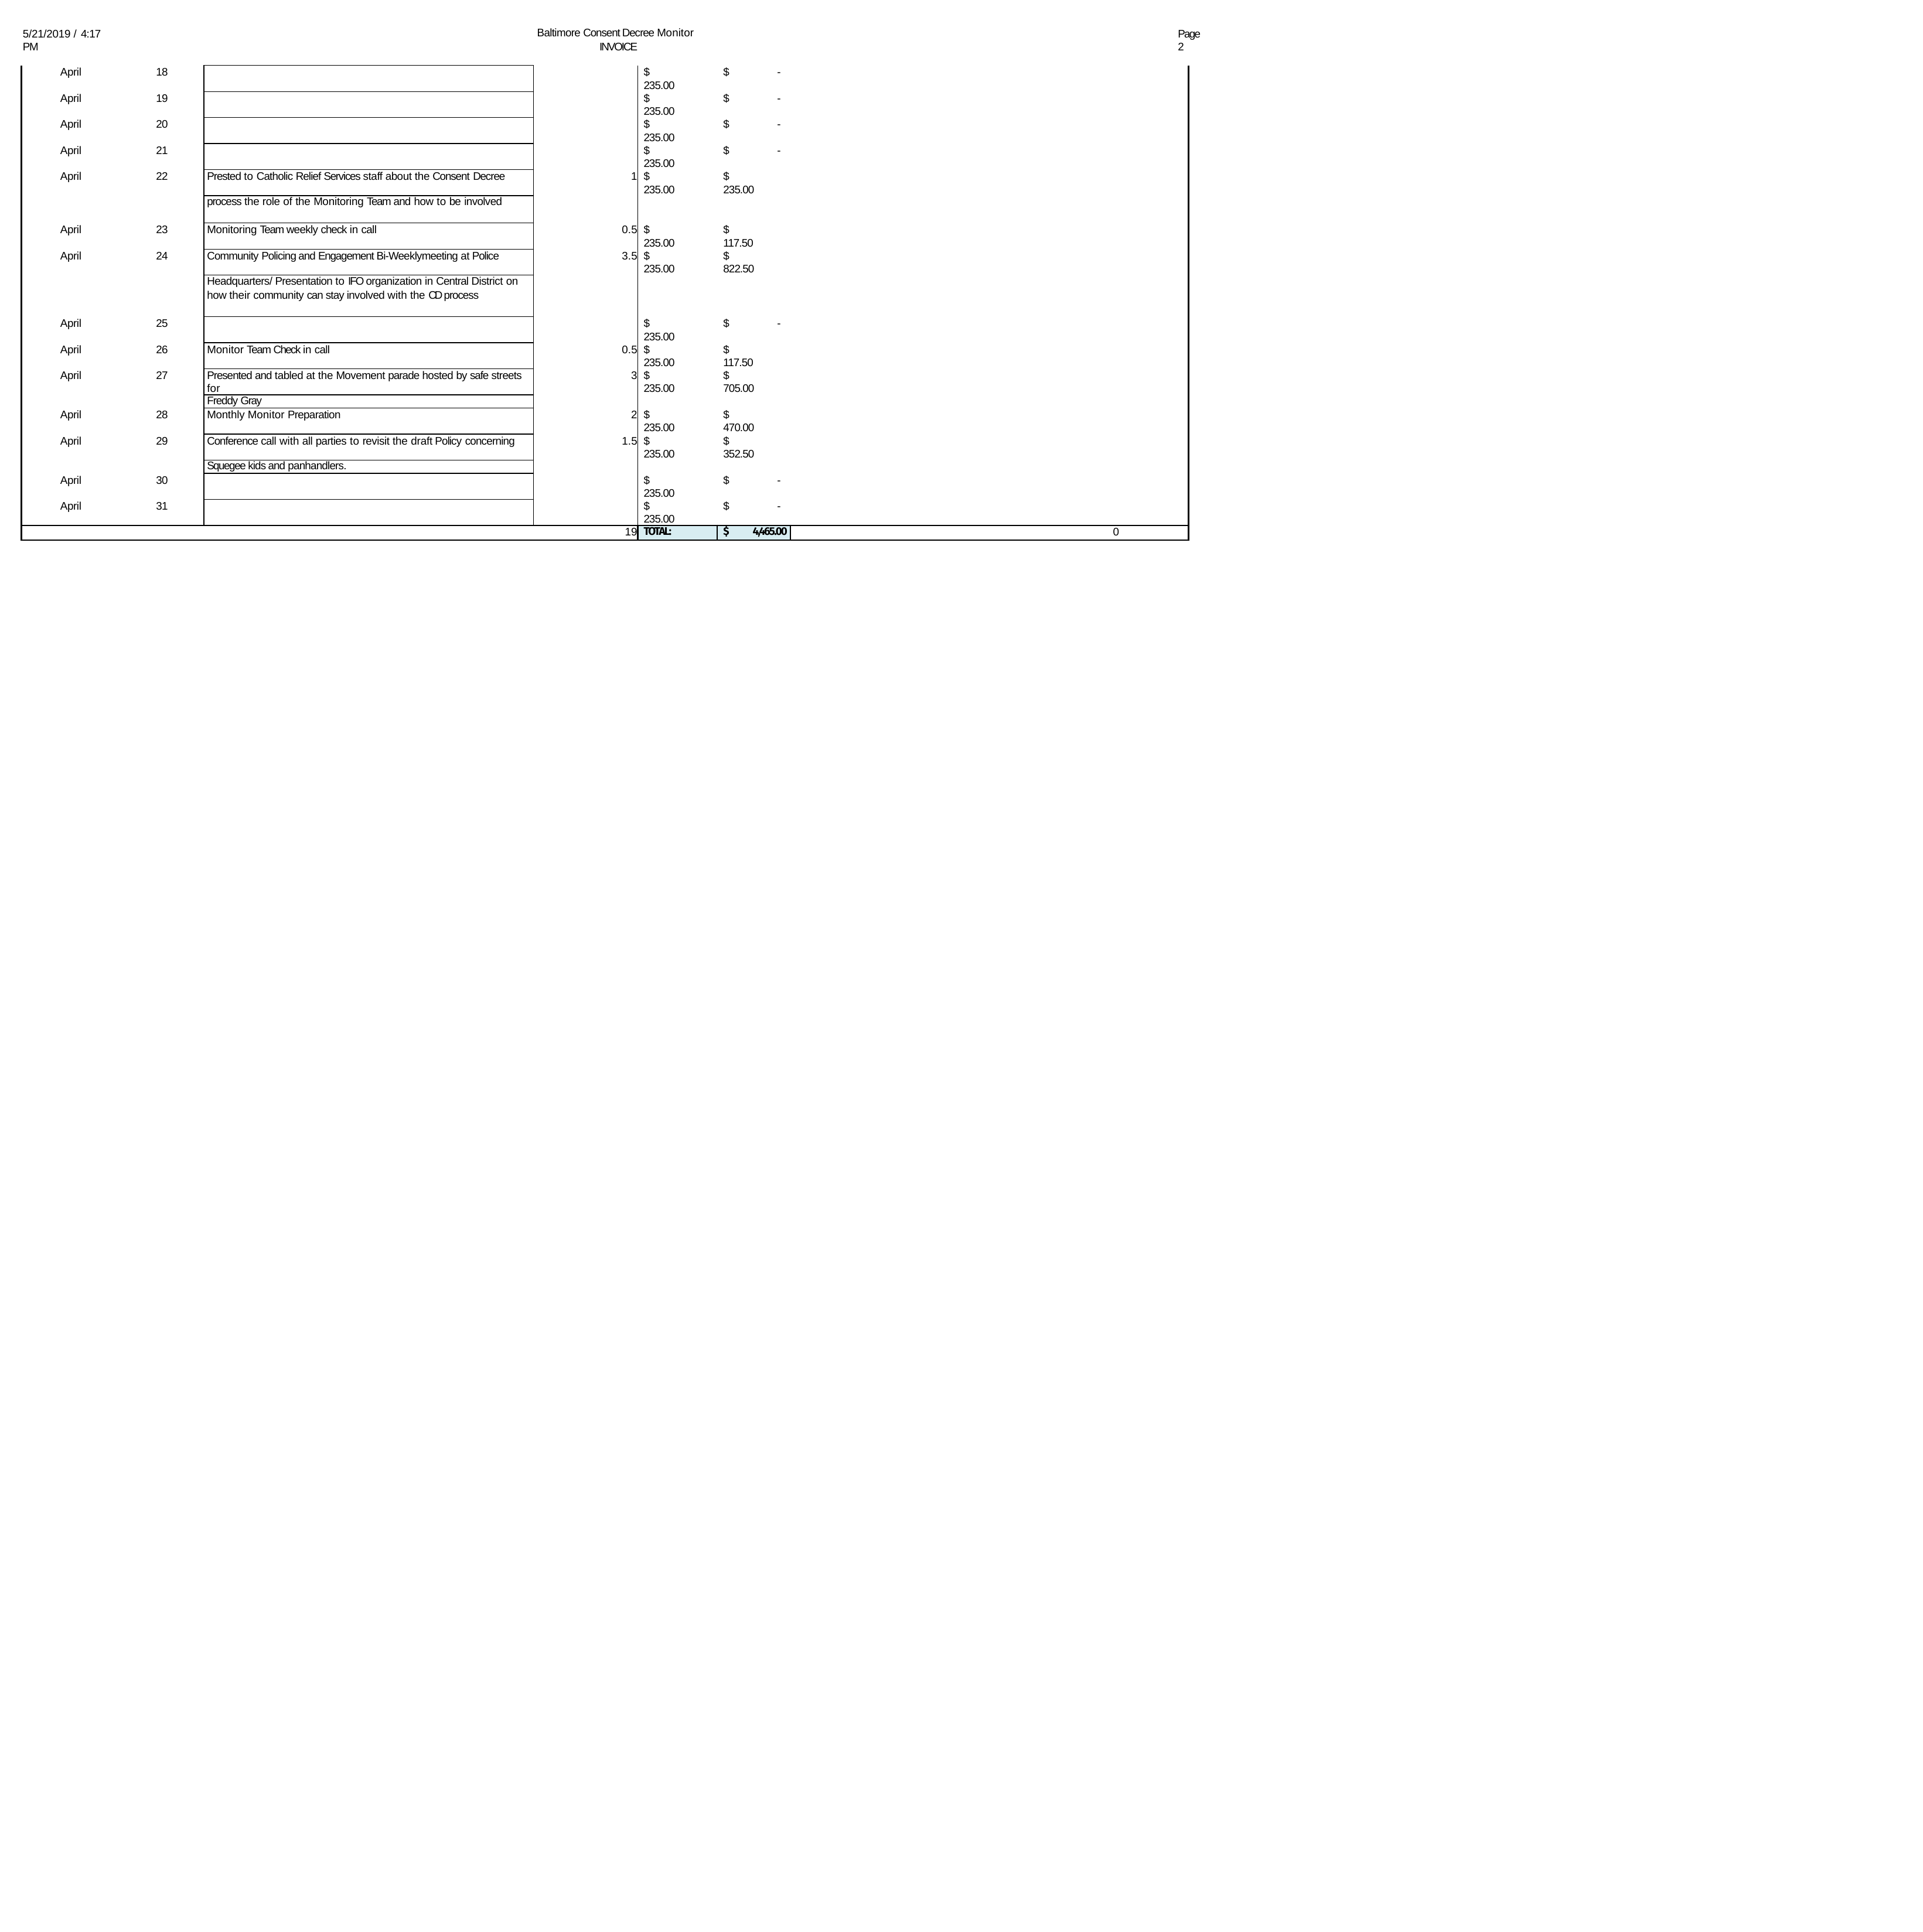

Baltimore Consent Decree Monitor  INVOICE
5/21/2019 / 4:17 PM
Page 2
| April | 18 |  |  | $ 235.00 | $ - |  |
| --- | --- | --- | --- | --- | --- | --- |
| April | 19 |  |  | $ 235.00 | $ - |  |
| April | 20 |  |  | $ 235.00 | $ - |  |
| April | 21 |  |  | $ 235.00 | $ - |  |
| April | 22 | Prested to Catholic Relief Services staff about the Consent Decree | 1 | $ 235.00 | $ 235.00 |  |
|  |  | process the role of the Monitoring Team and how to be involved |  |  |  |  |
| April | 23 | Monitoring Team weekly check in call | 0.5 | $ 235.00 | $ 117.50 |  |
| April | 24 | Community Policing and Engagement Bi-Weeklymeeting at Police | 3.5 | $ 235.00 | $ 822.50 |  |
|  |  | Headquarters/ Presentation to IFO organization in Central District on |  |  |  |  |
|  |  | how their community can stay involved with the CD process |  |  |  |  |
| April | 25 |  |  | $ 235.00 | $ - |  |
| April | 26 | Monitor Team Check in call | 0.5 | $ 235.00 | $ 117.50 |  |
| April | 27 | Presented and tabled at the Movement parade hosted by safe streets for | 3 | $ 235.00 | $ 705.00 |  |
|  |  | Freddy Gray |  |  |  |  |
| April | 28 | Monthly Monitor Preparation | 2 | $ 235.00 | $ 470.00 |  |
| April | 29 | Conference call with all parties to revisit the draft Policy concerning | 1.5 | $ 235.00 | $ 352.50 |  |
|  |  | Squegee kids and panhandlers. |  |  |  |  |
| April | 30 |  |  | $ 235.00 | $ - |  |
| April | 31 |  |  | $ 235.00 | $ - |  |
| 19 |  |  |  | TOTAL: | $ 4,465.00 | 0 |